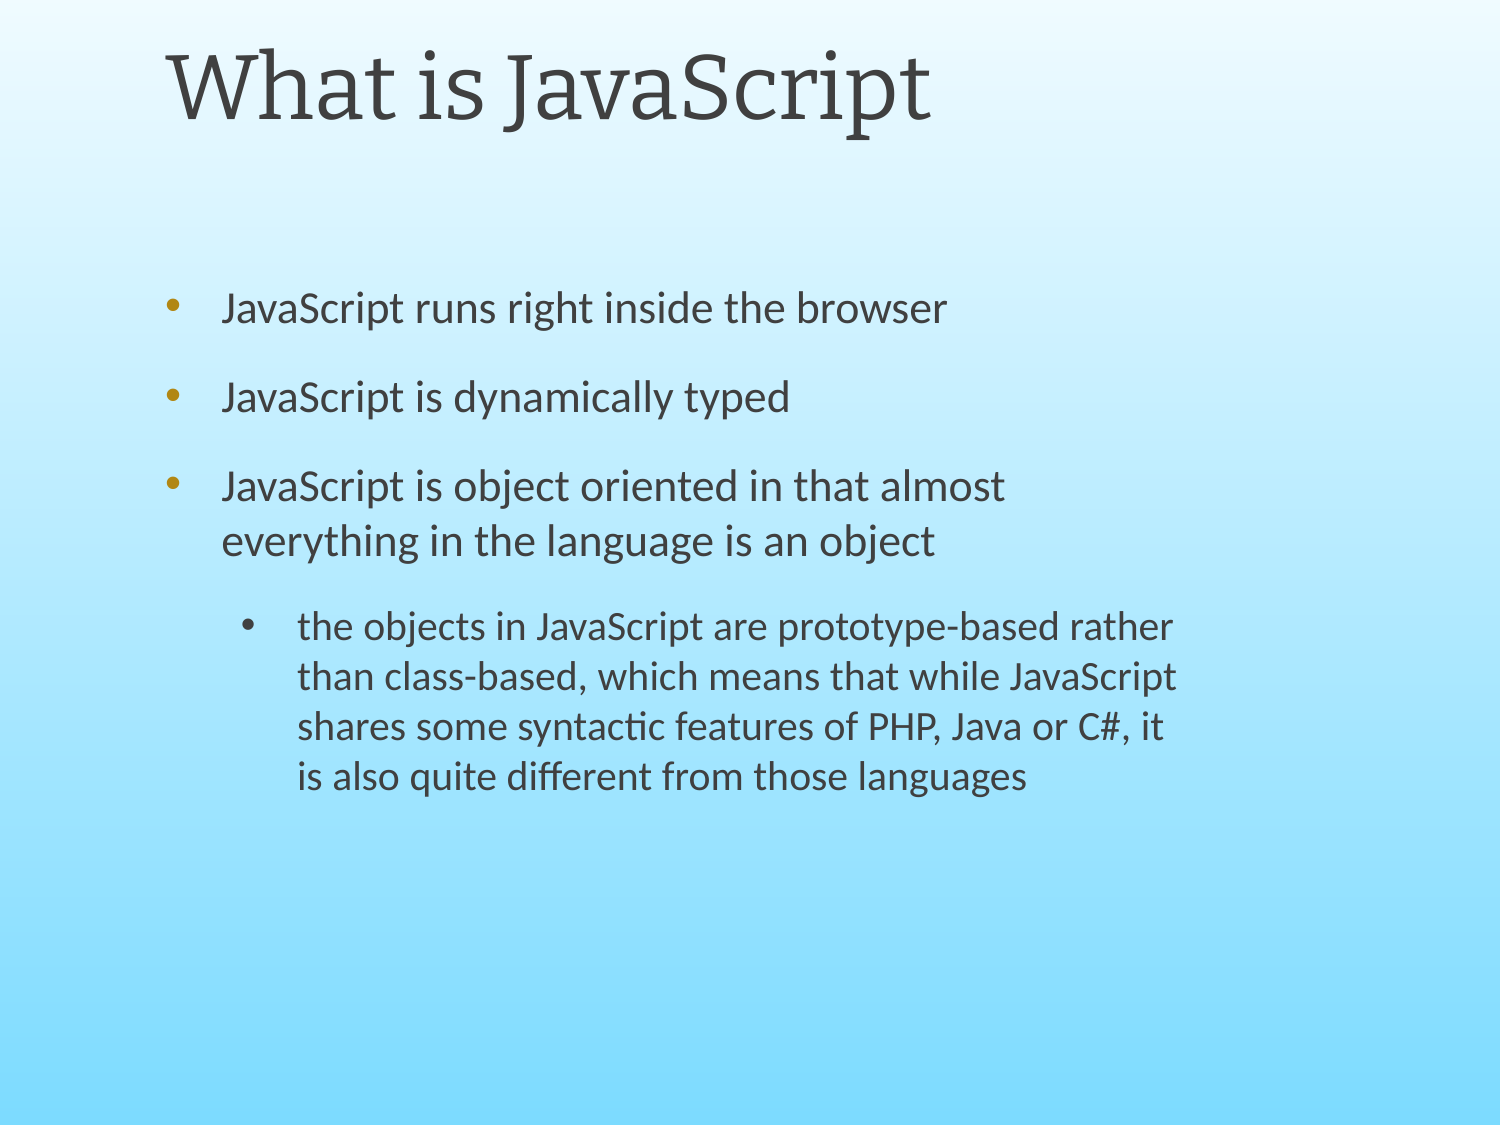

# What is JavaScript

JavaScript runs right inside the browser
JavaScript is dynamically typed
JavaScript is object oriented in that almost everything in the language is an object
the objects in JavaScript are prototype-based rather than class-based, which means that while JavaScript shares some syntactic features of PHP, Java or C#, it is also quite different from those languages